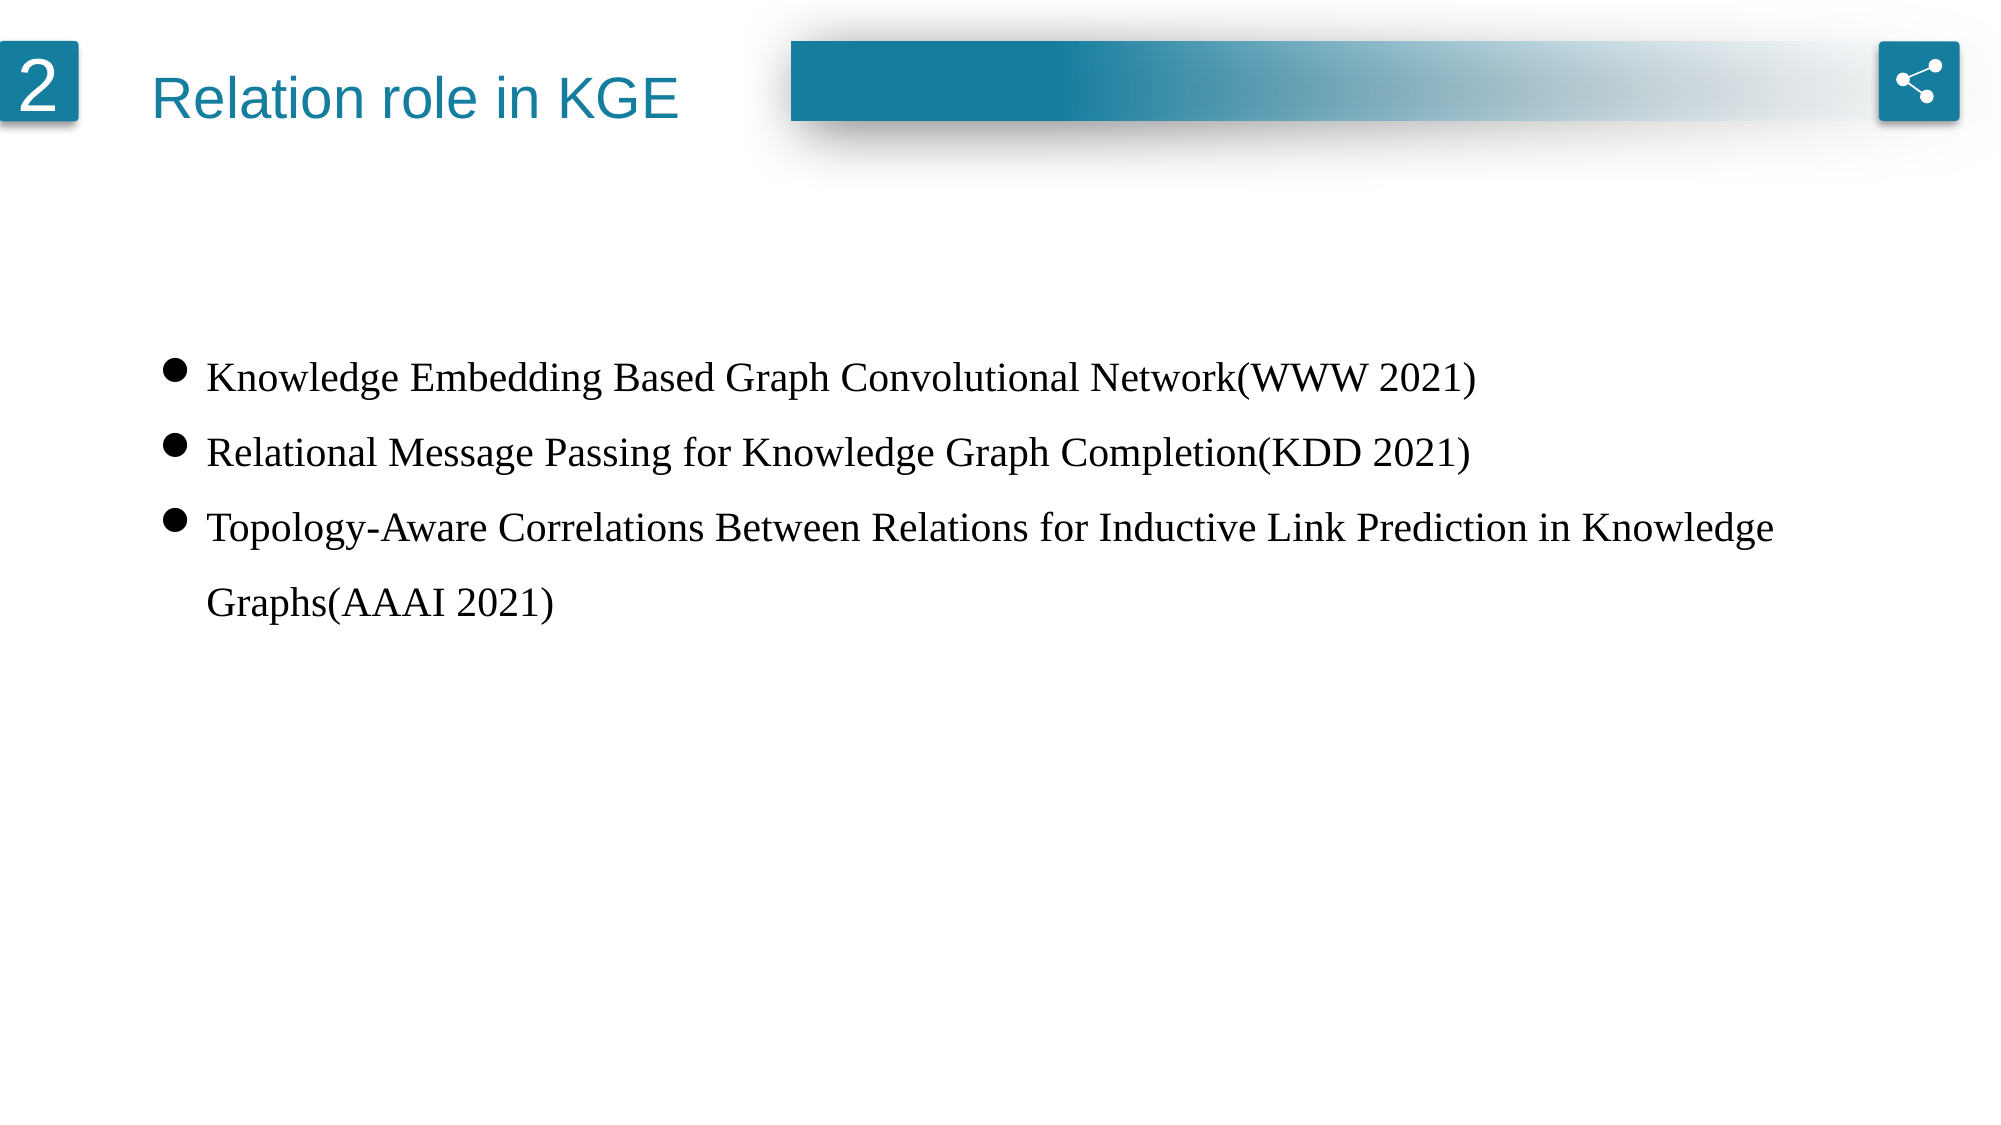

Relation role in KGE
2

Knowledge Embedding Based Graph Convolutional Network(WWW 2021)
Relational Message Passing for Knowledge Graph Completion(KDD 2021)
Topology-Aware Correlations Between Relations for Inductive Link Prediction in Knowledge Graphs(AAAI 2021)